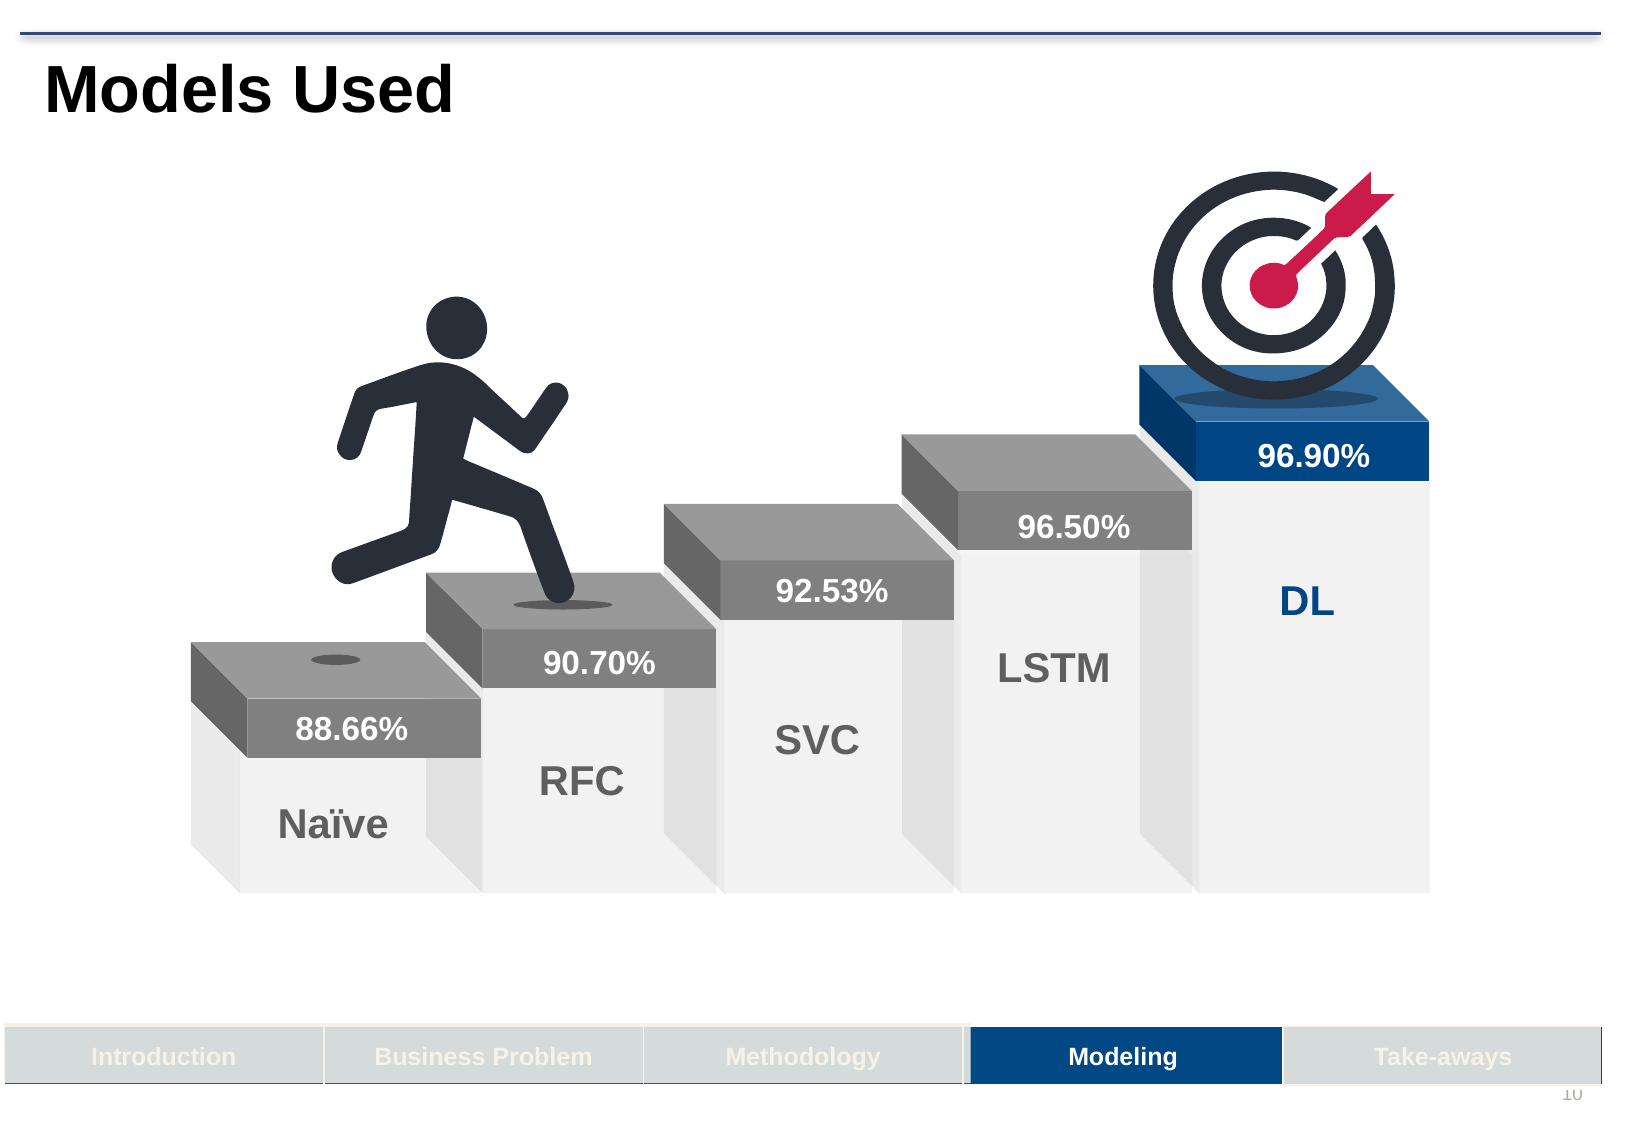

Models Used

96.90%

96.50%

DL

92.53%

LSTM

90.70%

SVC
88.66%
RFC
Naïve

| Introduction | Business Problem | Methodology | Modeling | Take-aways |
| --- | --- | --- | --- | --- |